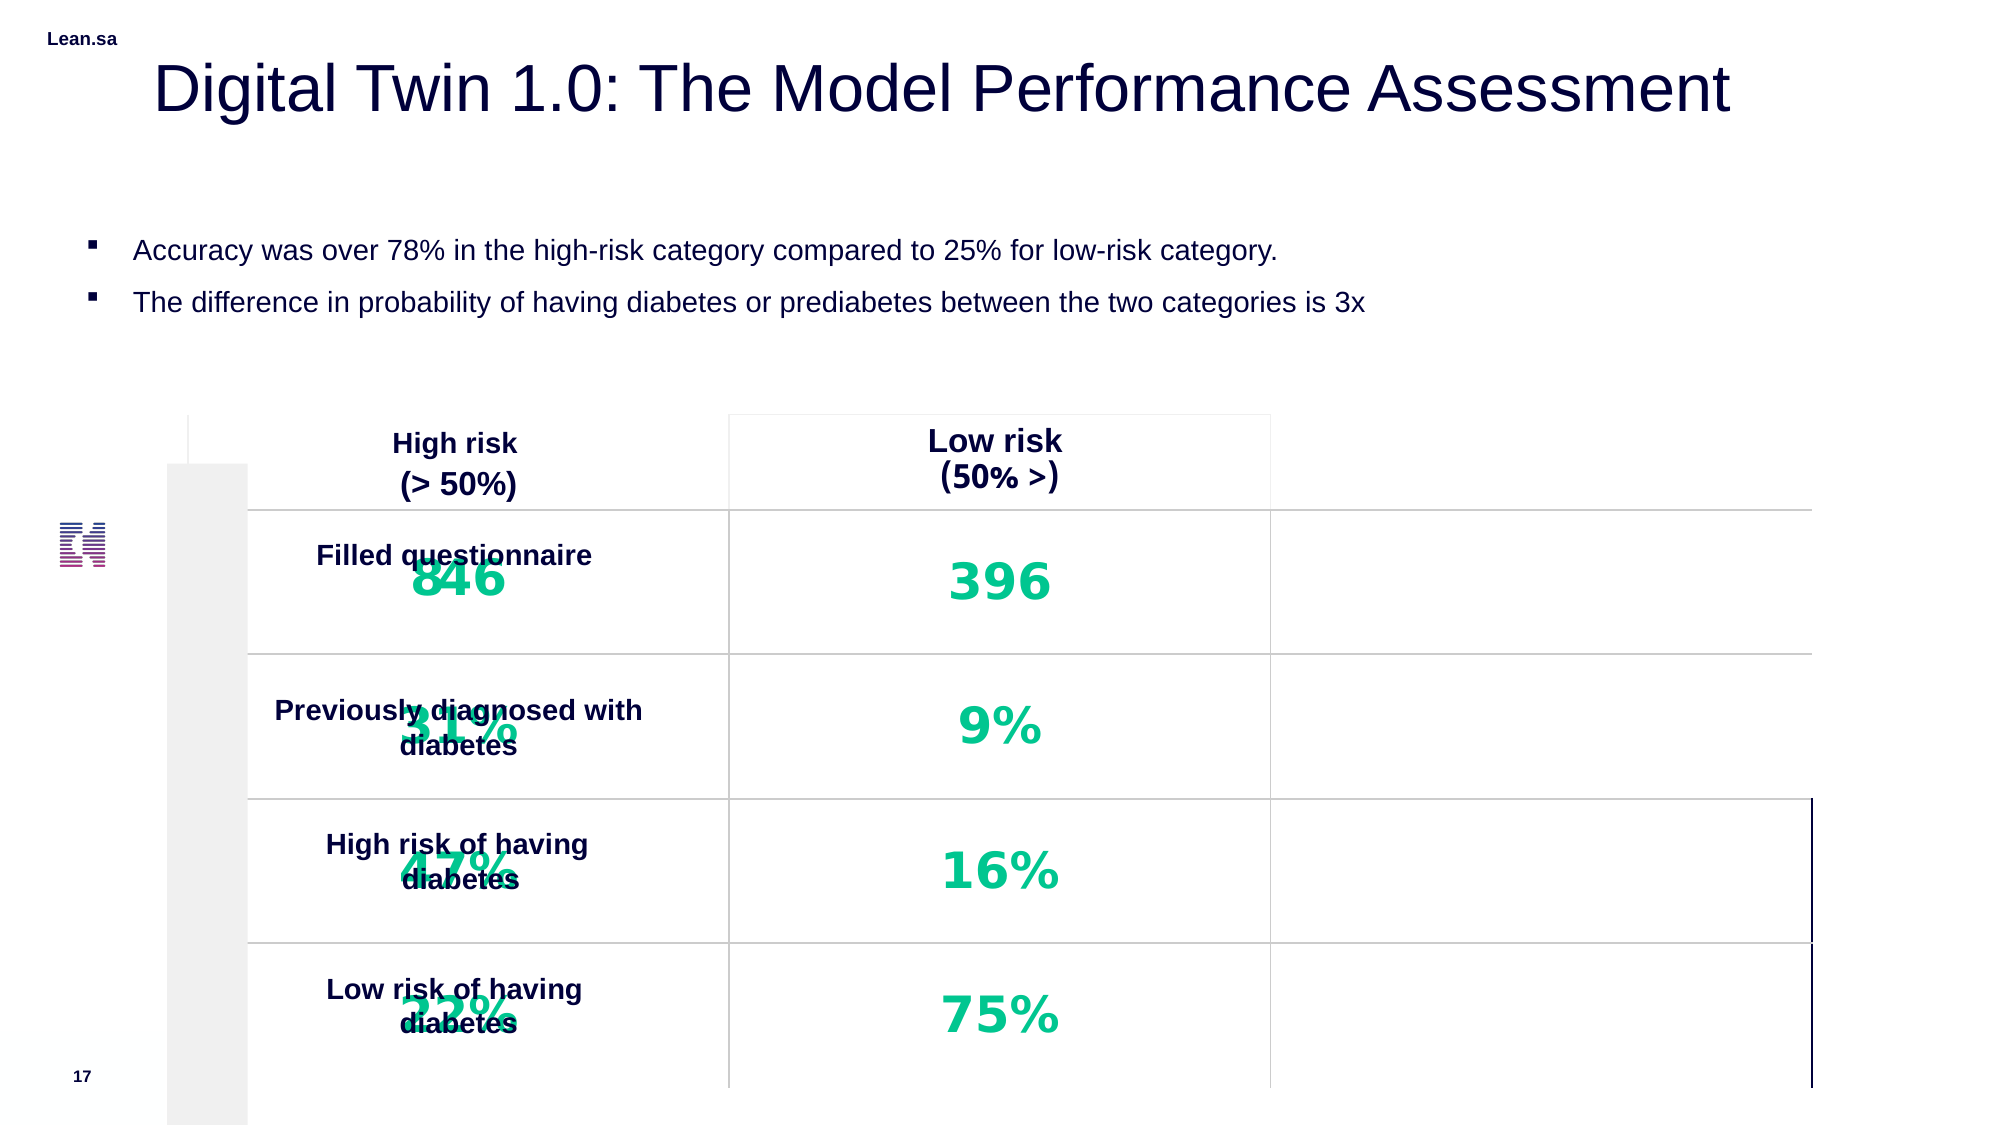

Digital Twin 1.0: The Model Performance Assessment
Accuracy was over 78% in the high-risk category compared to 25% for low-risk category.
The difference in probability of having diabetes or prediabetes between the two categories is 3x
| High risk (> 50%) | Low risk (< 50%) |  |
| --- | --- | --- |
| 846 | 396 |  |
| 31% | 9% |  |
| 47% | 16% |  |
| 22% | 75% |  |

Filled questionnaire
Previously diagnosed with diabetes
High risk of having diabetes
Low risk of having  diabetes